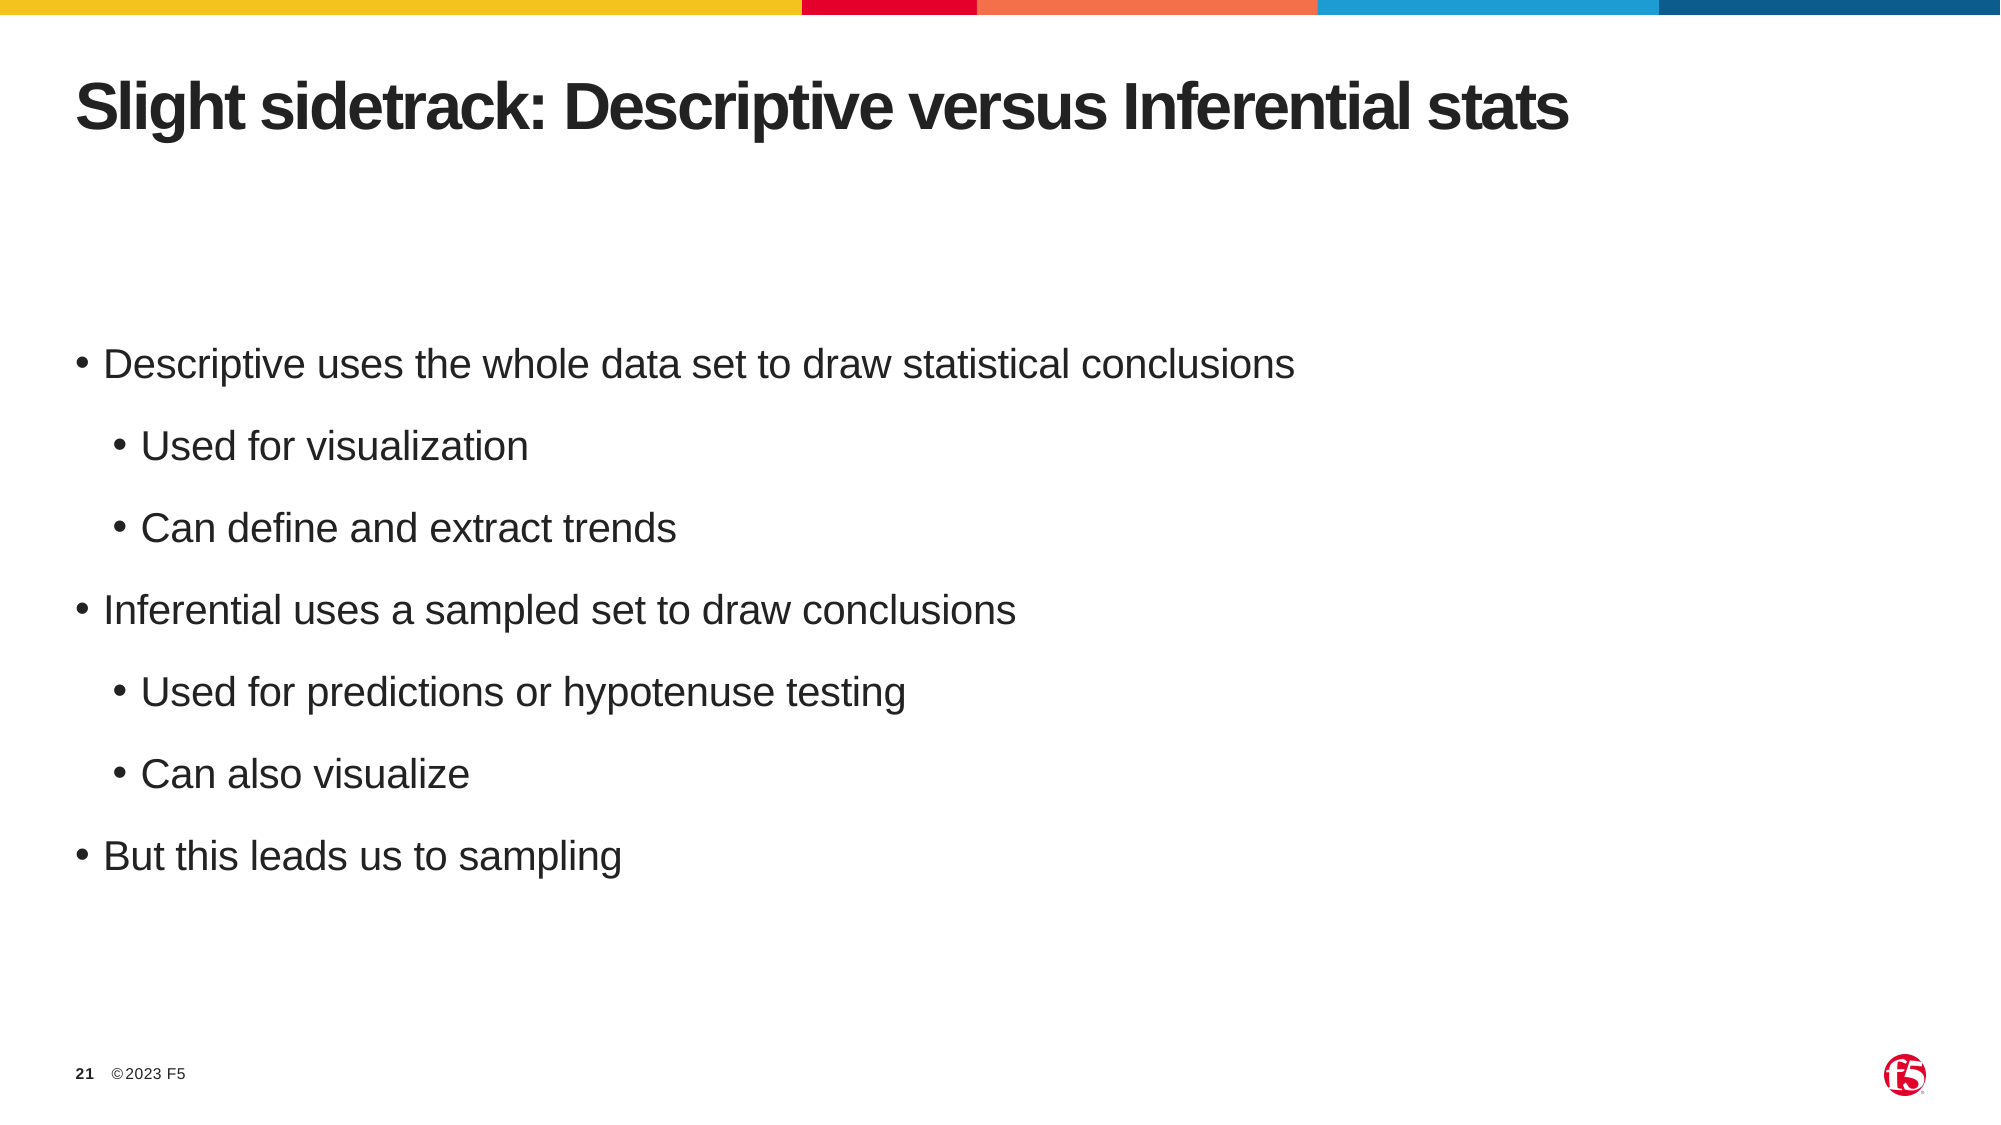

# Slight sidetrack: Descriptive versus Inferential stats
Descriptive uses the whole data set to draw statistical conclusions
Used for visualization
Can define and extract trends
Inferential uses a sampled set to draw conclusions
Used for predictions or hypotenuse testing
Can also visualize
But this leads us to sampling